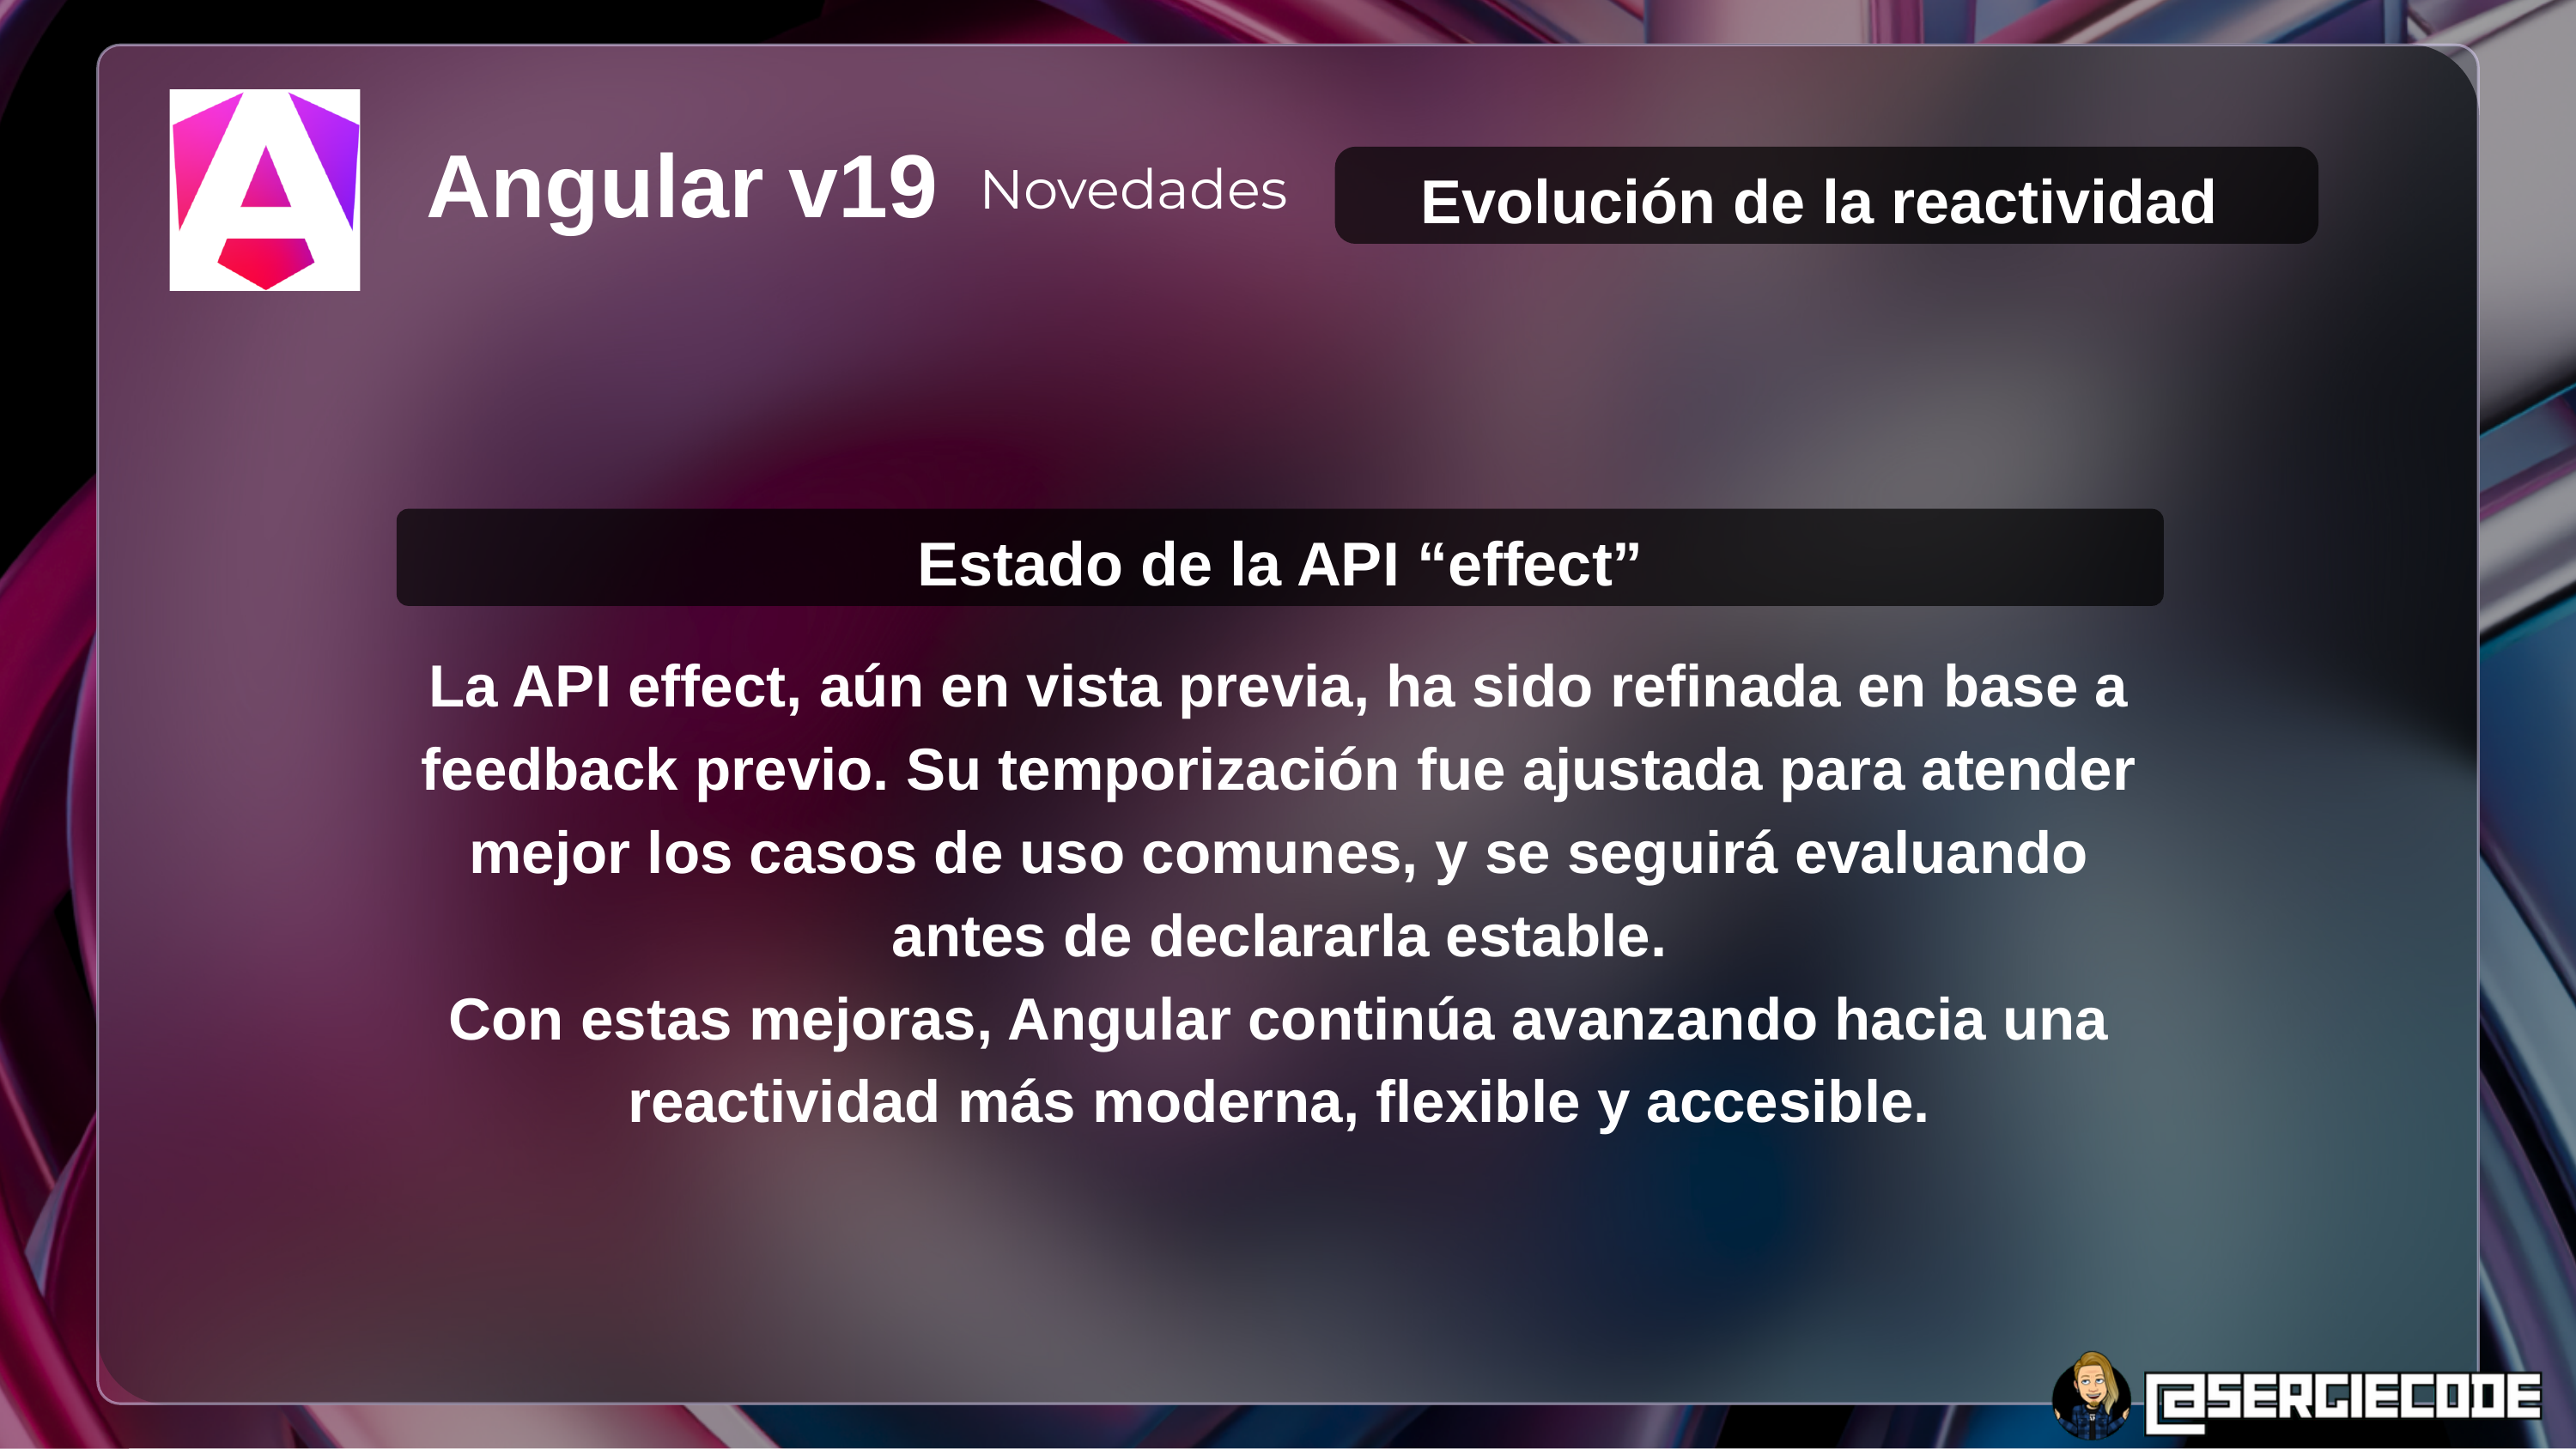

Evolución de la reactividad
Angular v19
Novedades

Estado de la API “effect”
La API effect, aún en vista previa, ha sido refinada en base a feedback previo. Su temporización fue ajustada para atender mejor los casos de uso comunes, y se seguirá evaluando antes de declararla estable.
Con estas mejoras, Angular continúa avanzando hacia una reactividad más moderna, flexible y accesible.